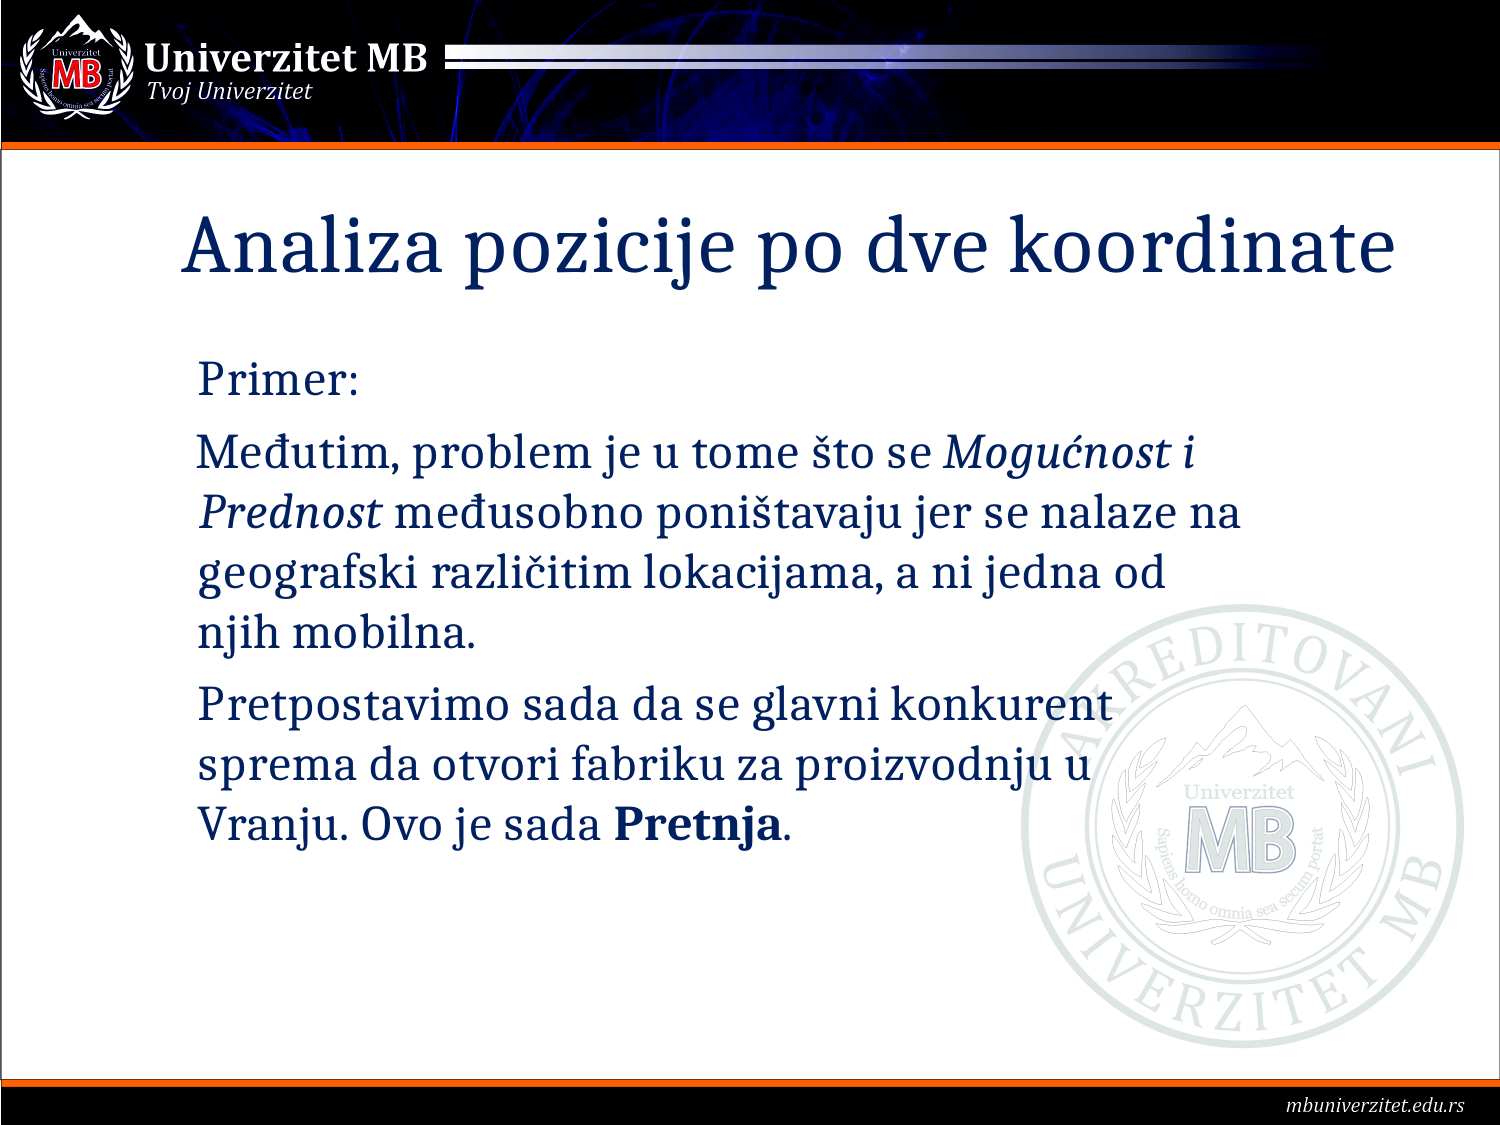

# Analiza pozicije po dve koordinate
Primer:
Međutim, problem je u tome što se Mogućnost i Prednost međusobno poništavaju jer se nalaze na geografski različitim lokacijama, a ni jedna od njih mobilna.
Pretpostavimo sada da se glavni konkurent sprema da otvori fabriku za proizvodnju u Vranju. Ovo je sada Pretnja.